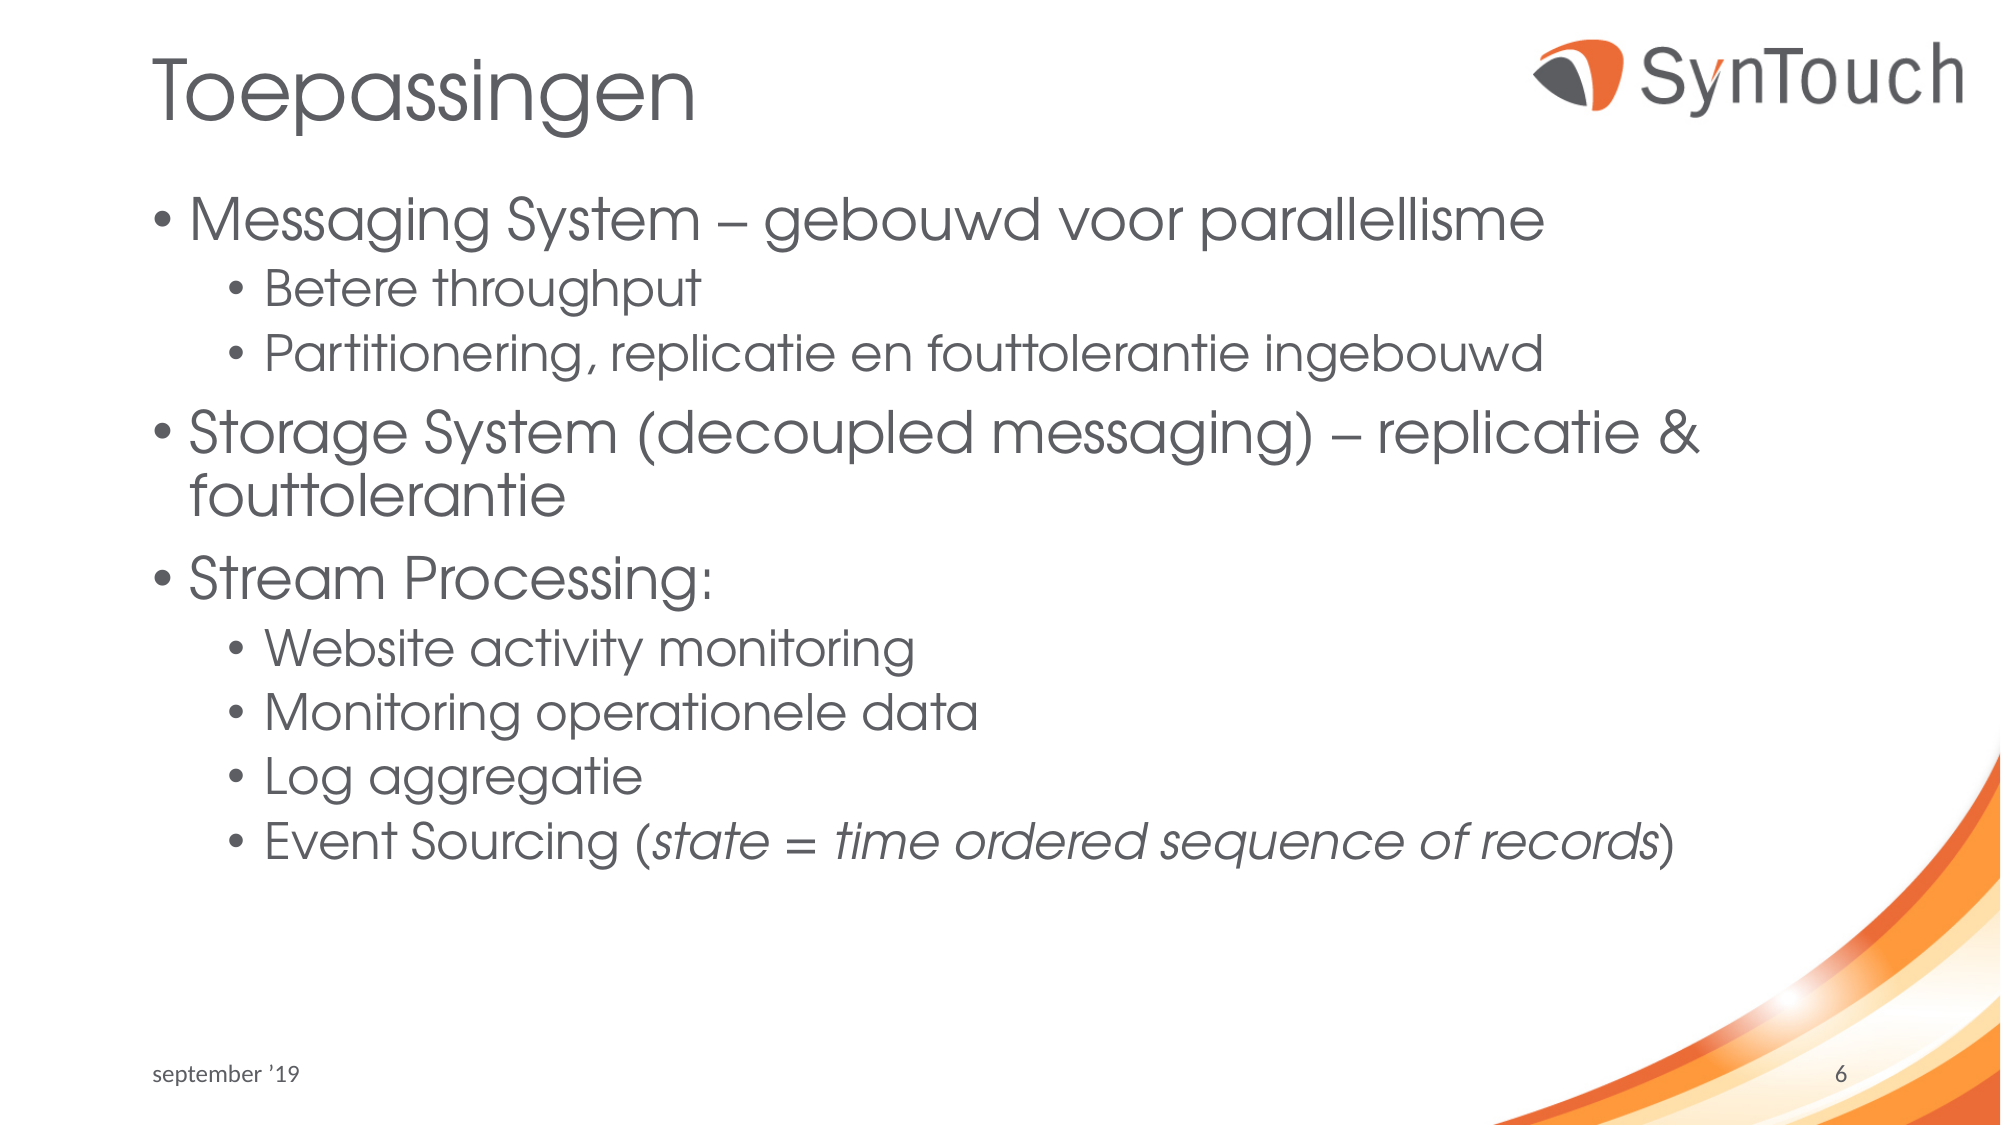

# Toepassingen
Messaging System – gebouwd voor parallellisme
Betere throughput
Partitionering, replicatie en fouttolerantie ingebouwd
Storage System (decoupled messaging) – replicatie & fouttolerantie
Stream Processing:
Website activity monitoring
Monitoring operationele data
Log aggregatie
Event Sourcing (state = time ordered sequence of records)

september ’19
6